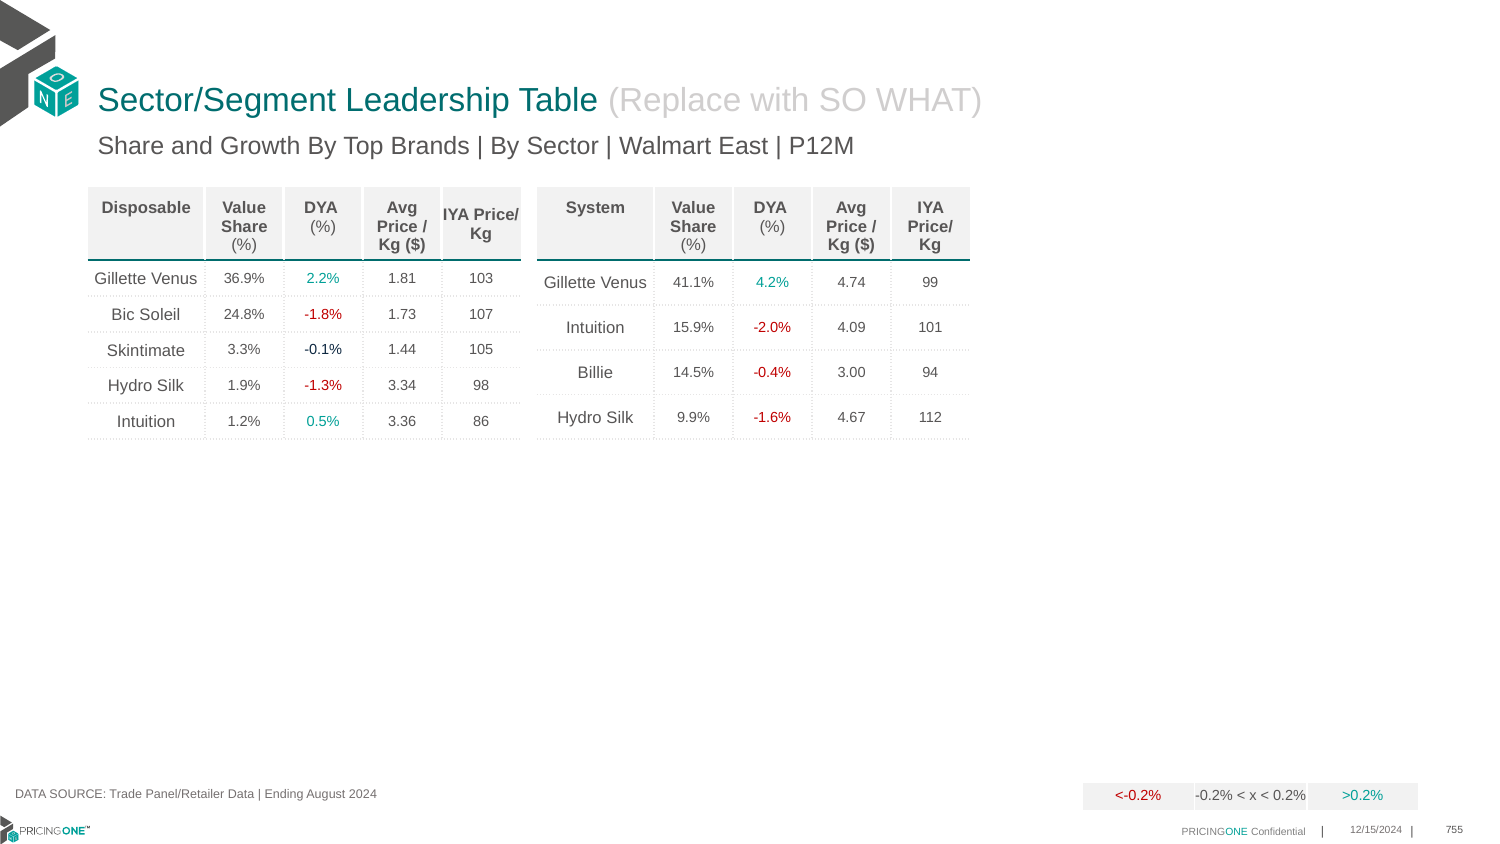

# Sector/Segment Leadership Table (Replace with SO WHAT)
Share and Growth By Top Brands | By Sector | Walmart East | P12M
| Disposable | Value Share (%) | DYA (%) | Avg Price /Kg ($) | IYA Price/ Kg |
| --- | --- | --- | --- | --- |
| Gillette Venus | 36.9% | 2.2% | 1.81 | 103 |
| Bic Soleil | 24.8% | -1.8% | 1.73 | 107 |
| Skintimate | 3.3% | -0.1% | 1.44 | 105 |
| Hydro Silk | 1.9% | -1.3% | 3.34 | 98 |
| Intuition | 1.2% | 0.5% | 3.36 | 86 |
| System | Value Share (%) | DYA (%) | Avg Price /Kg ($) | IYA Price/Kg |
| --- | --- | --- | --- | --- |
| Gillette Venus | 41.1% | 4.2% | 4.74 | 99 |
| Intuition | 15.9% | -2.0% | 4.09 | 101 |
| Billie | 14.5% | -0.4% | 3.00 | 94 |
| Hydro Silk | 9.9% | -1.6% | 4.67 | 112 |
DATA SOURCE: Trade Panel/Retailer Data | Ending August 2024
| <-0.2% | -0.2% < x < 0.2% | >0.2% |
| --- | --- | --- |

12/15/2024
755